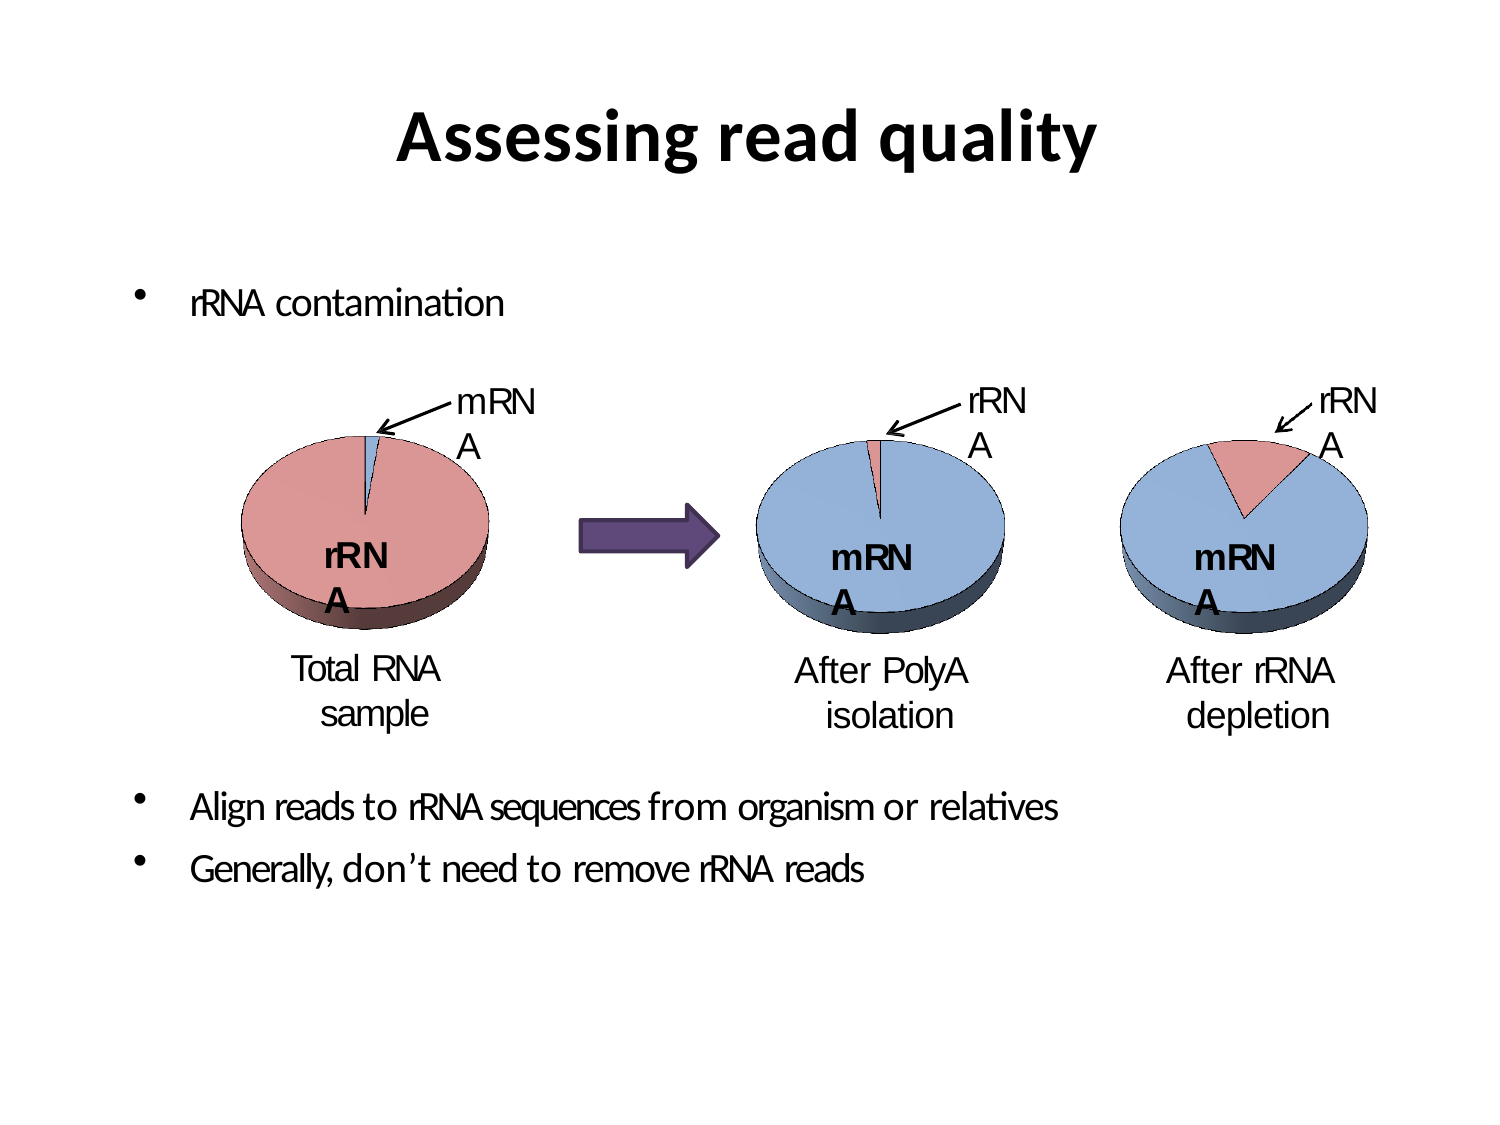

# Assessing read quality
rRNA contamination
rRNA
rRNA
mRNA

rRNA
mRNA
mRNA
Total RNA  sample
After PolyA  isolation
After rRNA  depletion
Align reads to rRNA sequences from organism or relatives
Generally, don’t need to remove rRNA reads